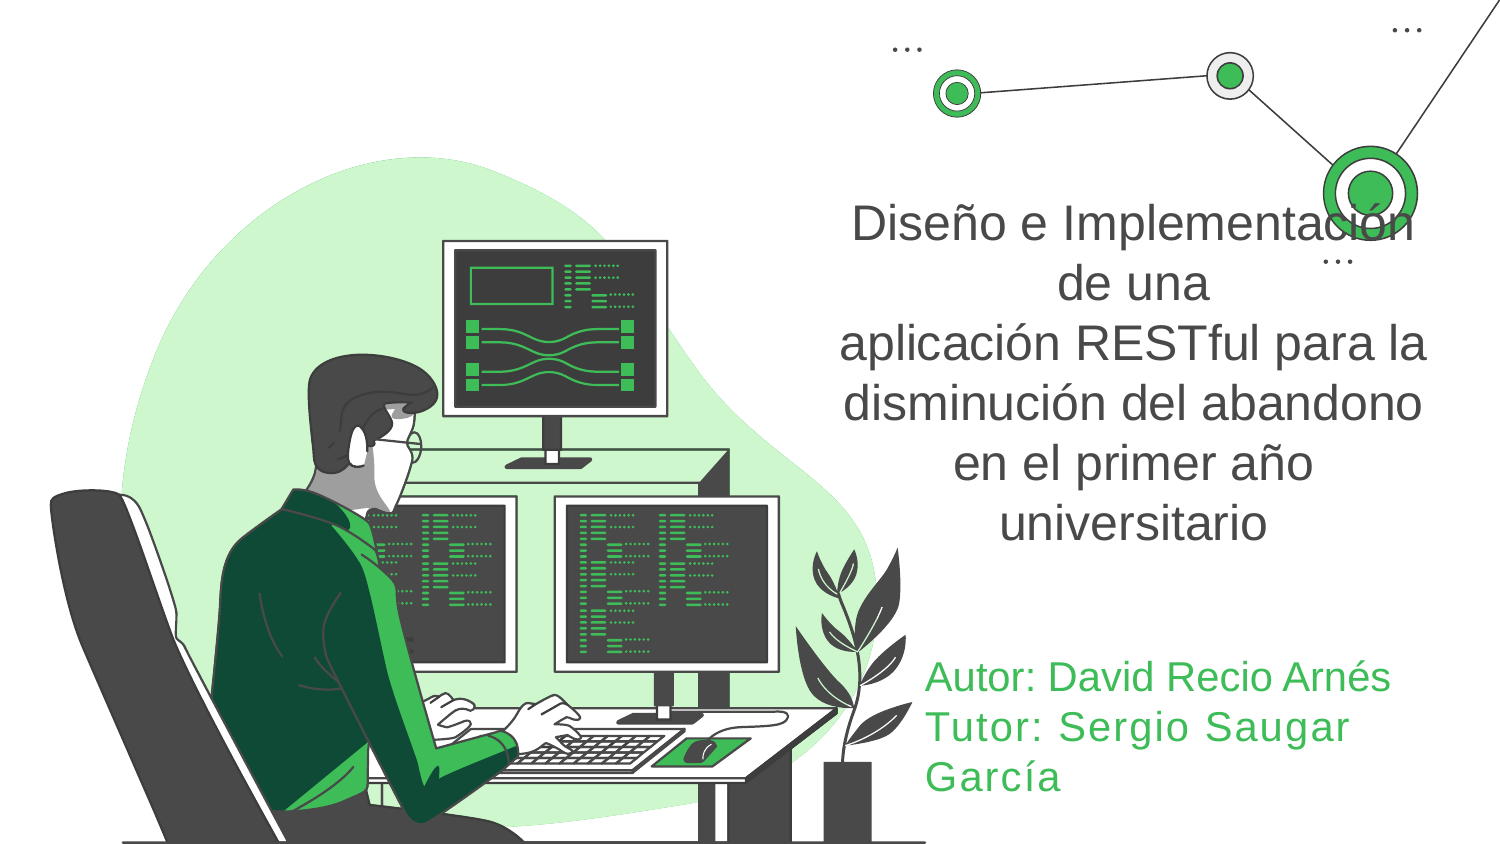

# Diseño e Implementación de una aplicación RESTful para la disminución del abandono en el primer año universitario
Autor: David Recio Arnés
Tutor: Sergio Saugar García